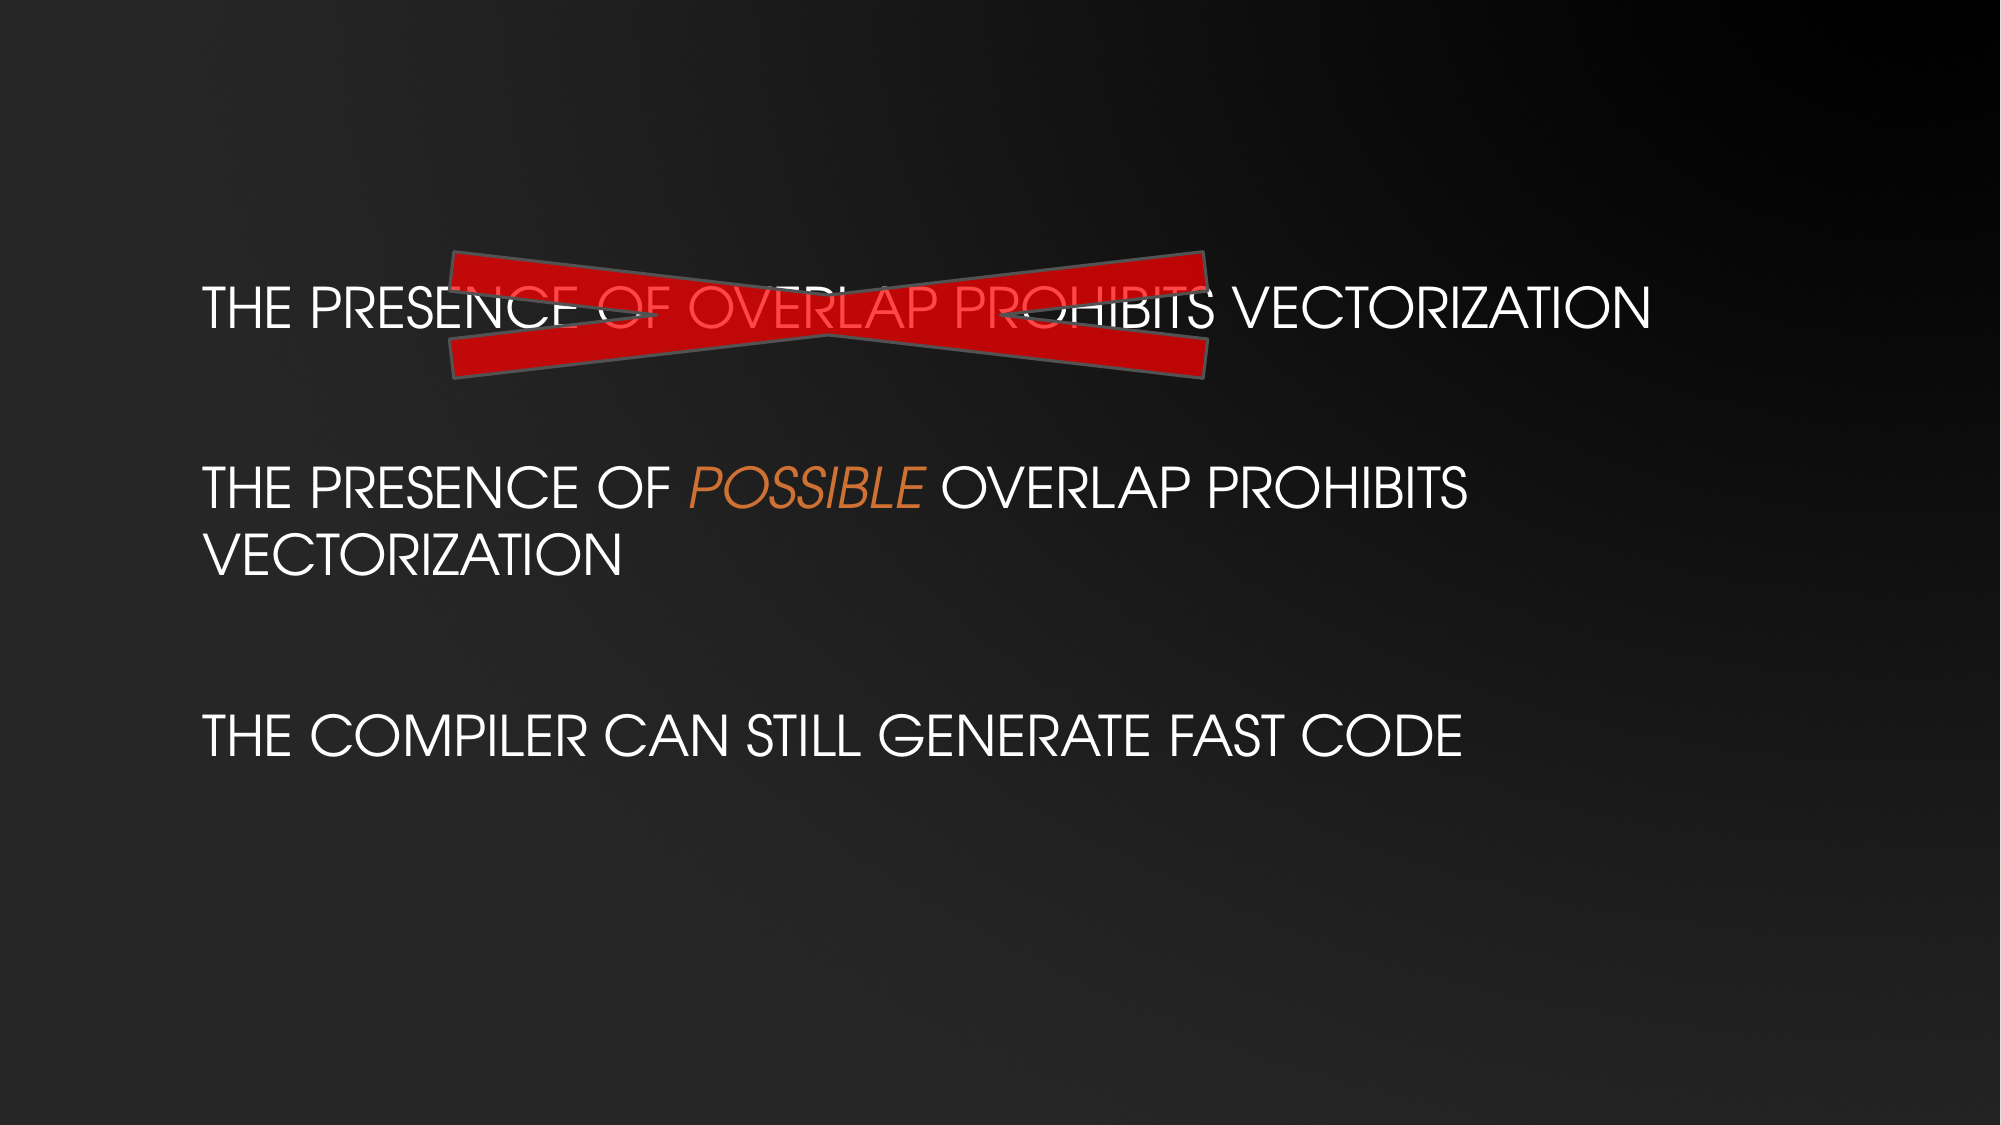

The presence of overlap prohibits vectorization

The presence of possible overlap prohibits vectorization

The compiler can still generate fast code